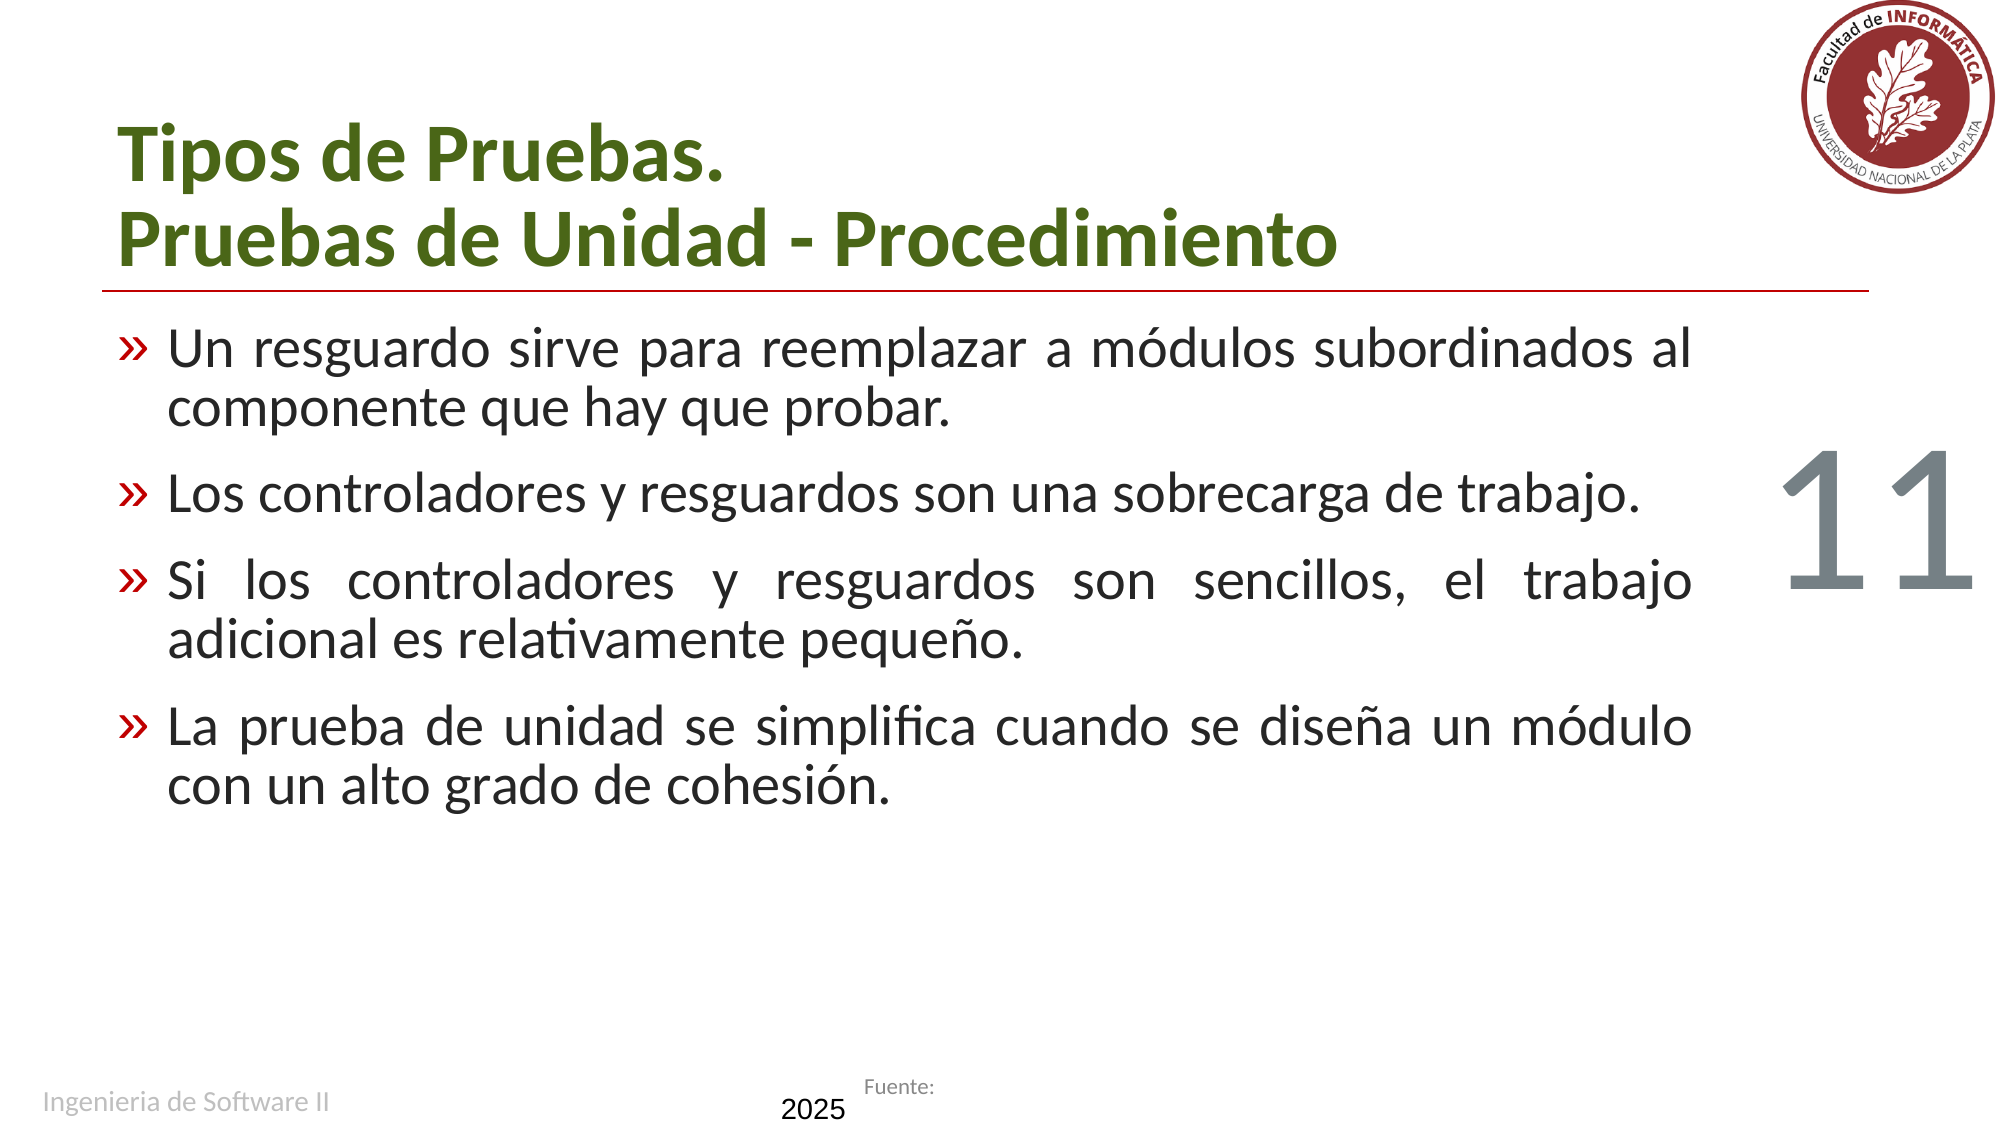

# Tipos de Pruebas. Pruebas de Unidad - Procedimiento
Un resguardo sirve para reemplazar a módulos subordinados al componente que hay que probar.
Los controladores y resguardos son una sobrecarga de trabajo.
Si los controladores y resguardos son sencillos, el trabajo adicional es relativamente pequeño.
La prueba de unidad se simplifica cuando se diseña un módulo con un alto grado de cohesión.

11

Ingenieria de Software II